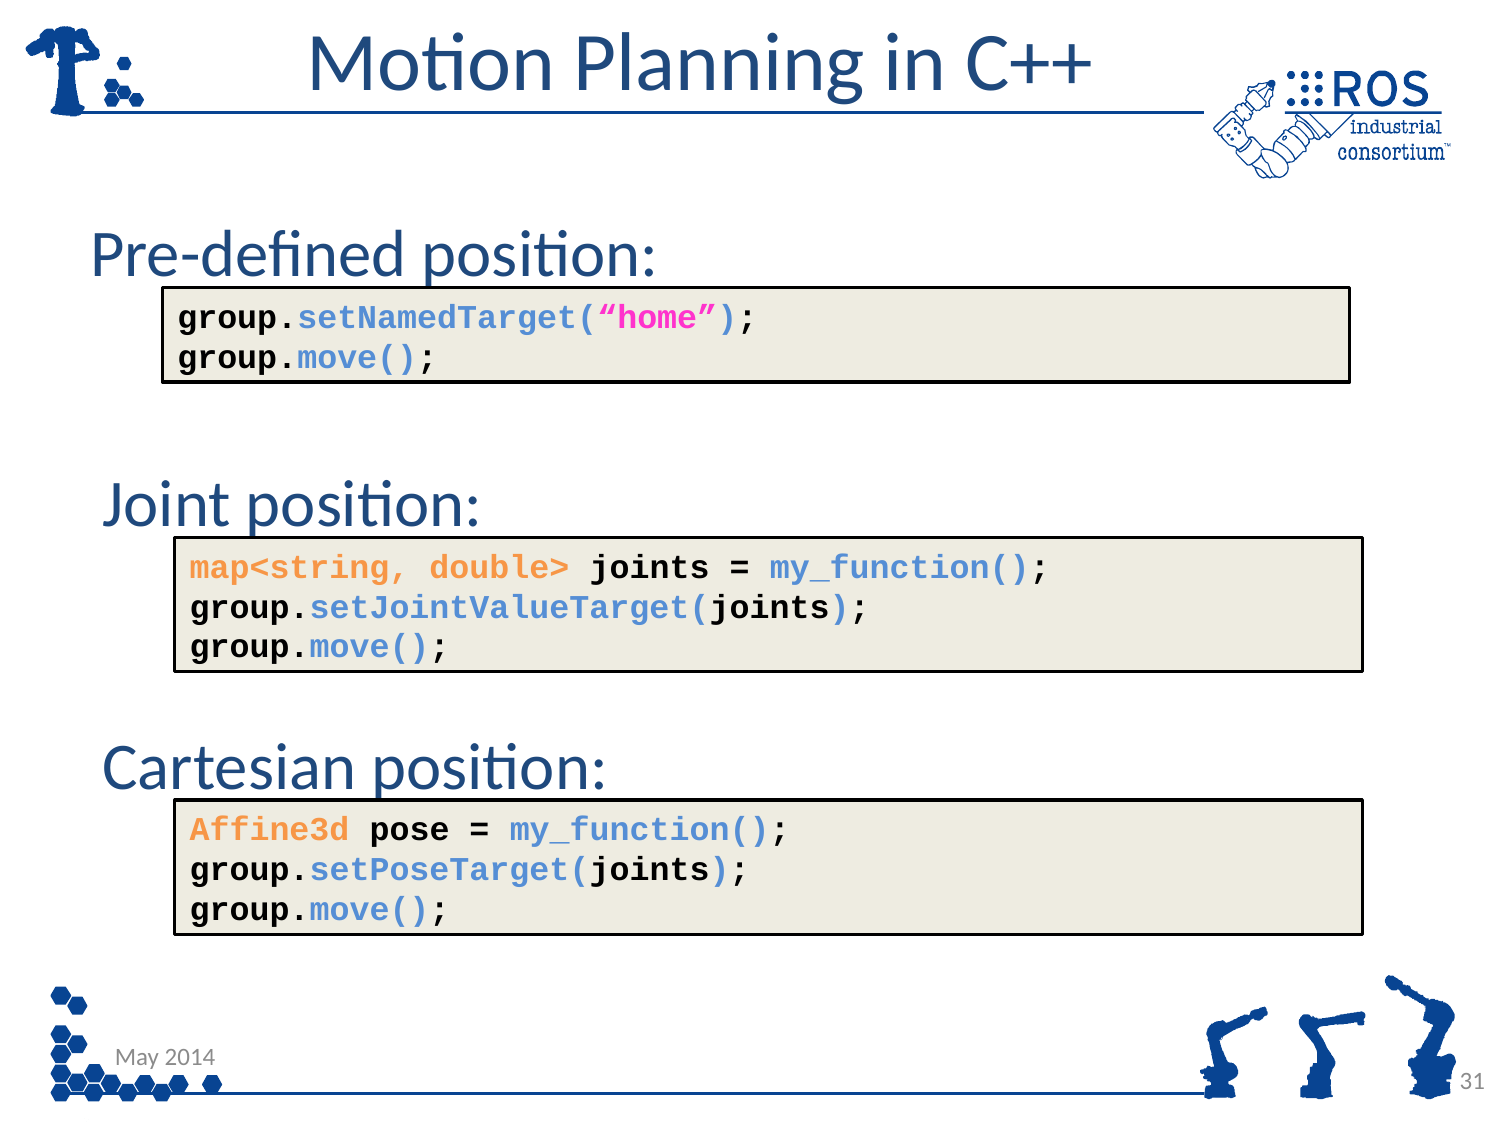

# Motion Planning in C++
Pre-defined position:
group.setNamedTarget(“home”);
group.move();
Joint position:
map<string, double> joints = my_function();
group.setJointValueTarget(joints);
group.move();
Cartesian position:
Affine3d pose = my_function();
group.setPoseTarget(joints);
group.move();
May 2014
31